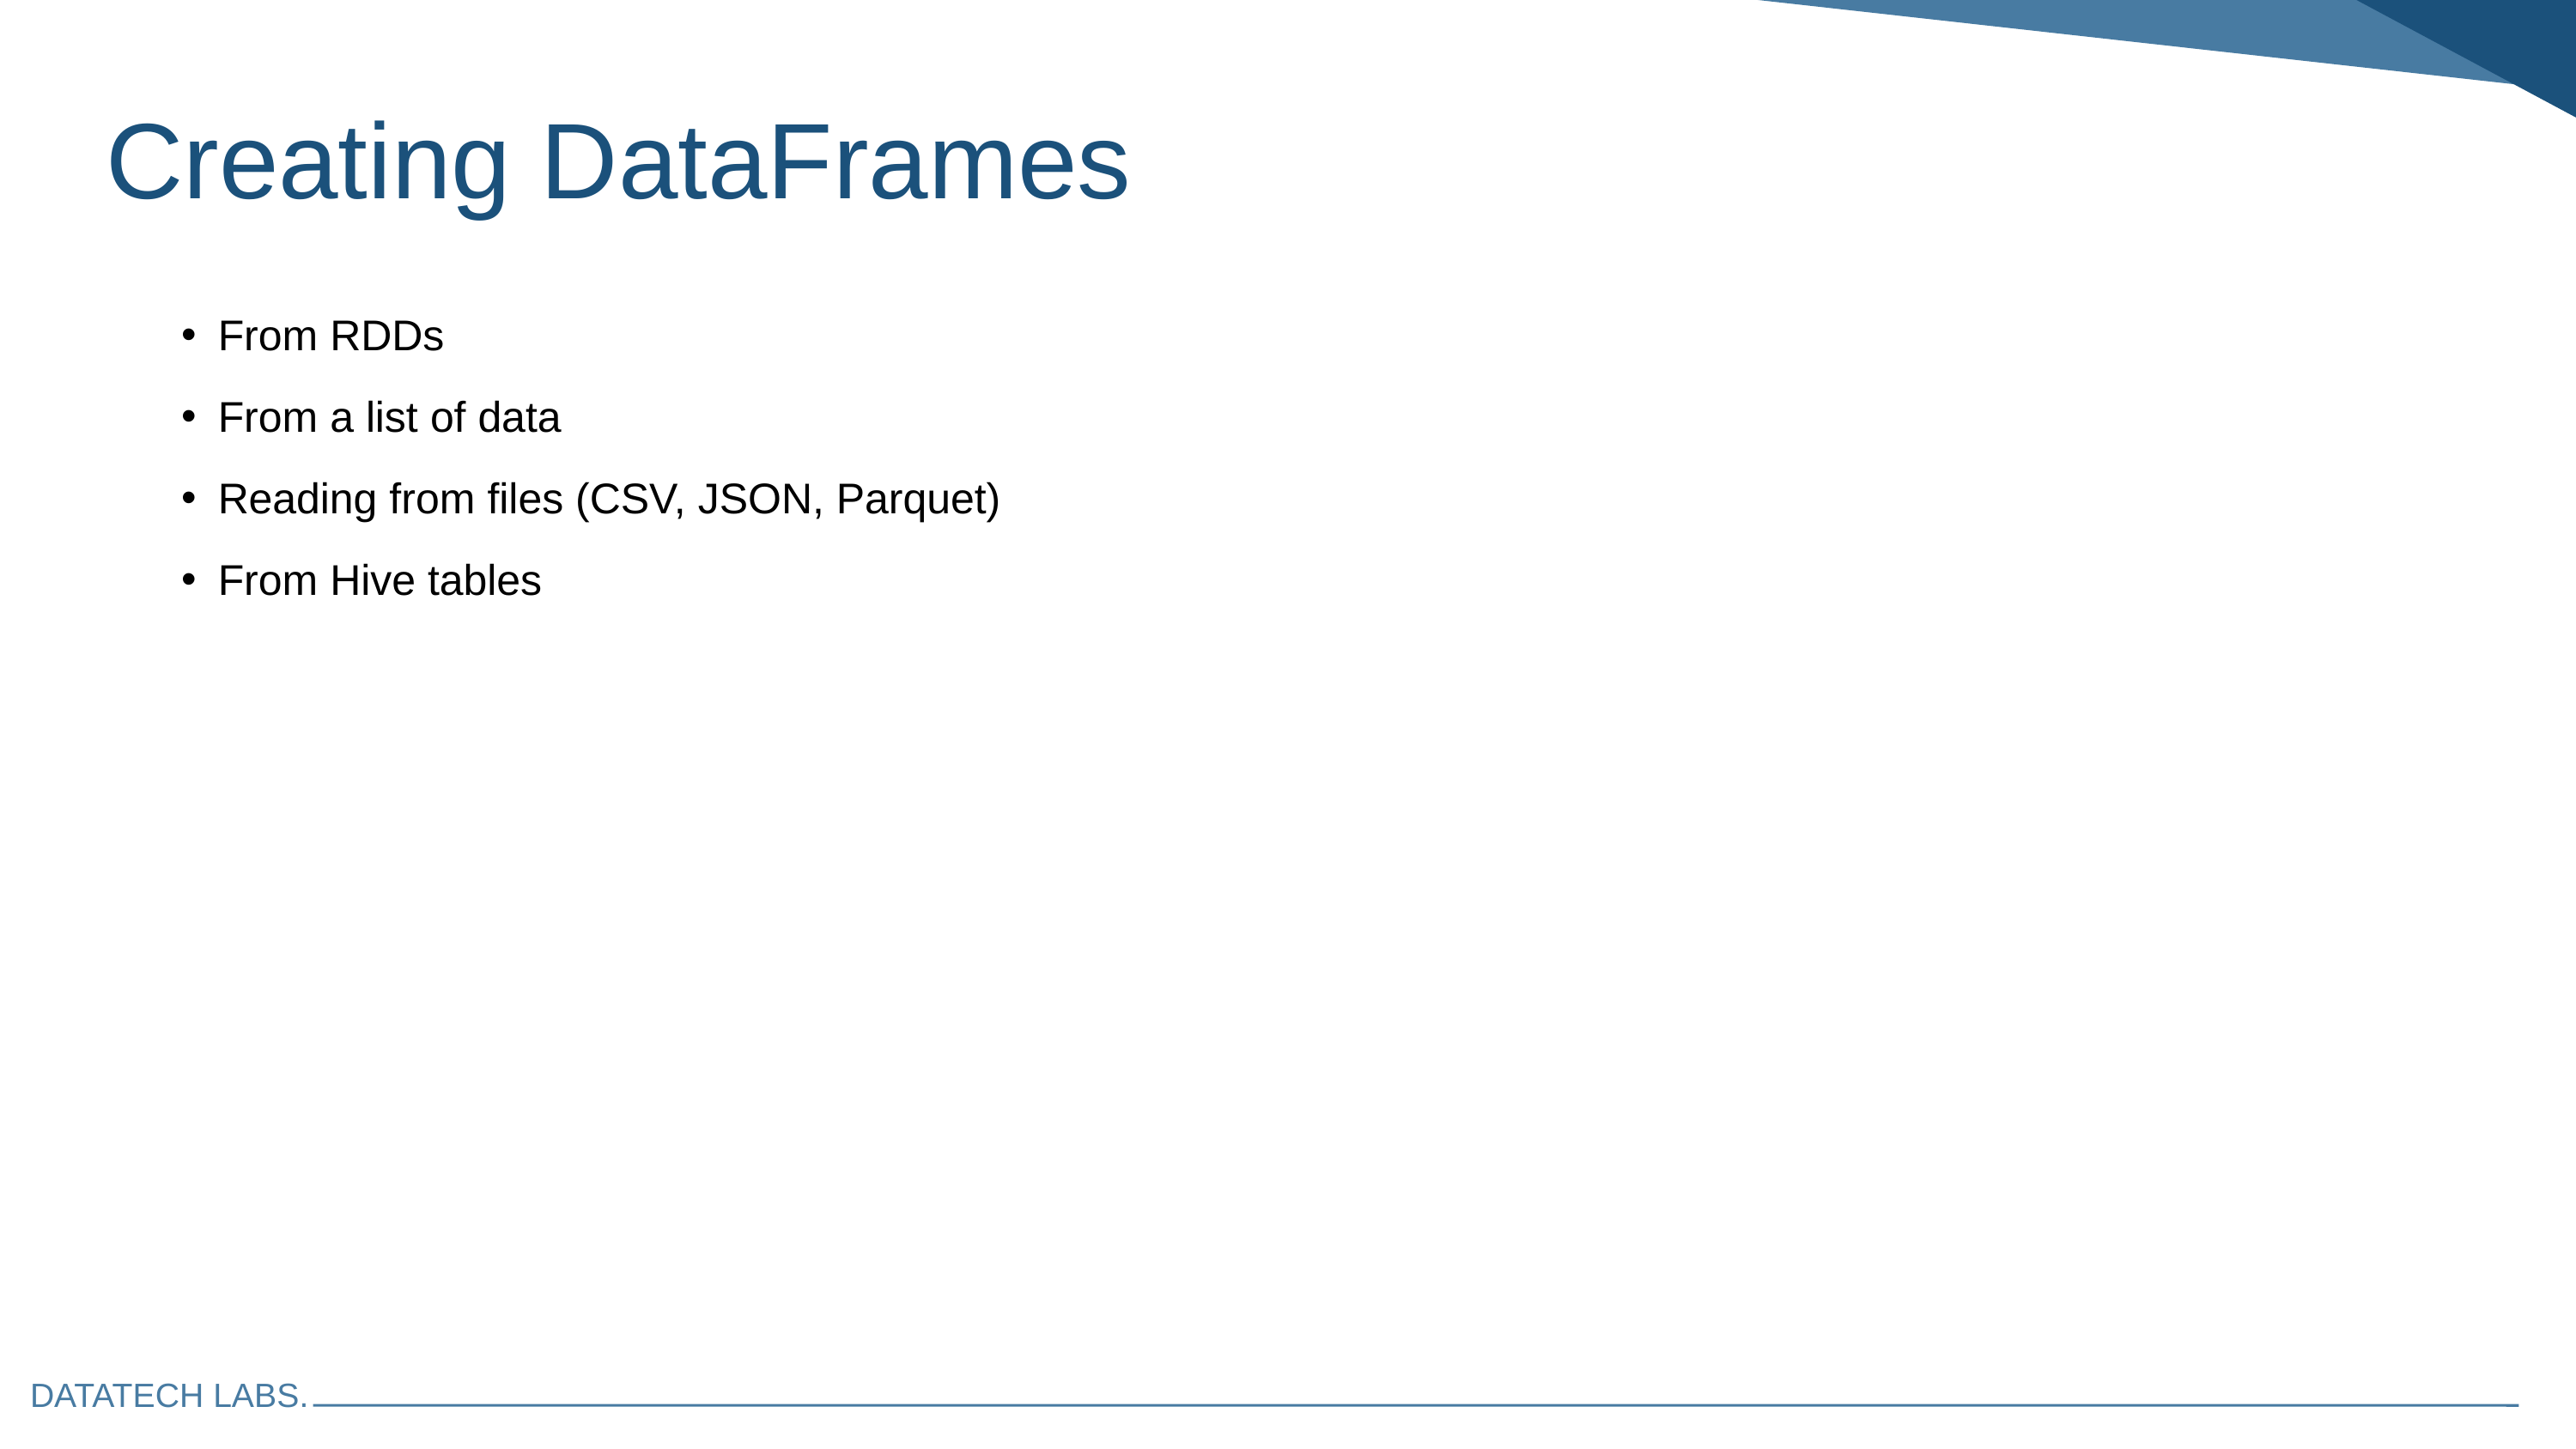

Creating DataFrames
From RDDs
From a list of data
Reading from files (CSV, JSON, Parquet)
From Hive tables
DATATECH LABS.